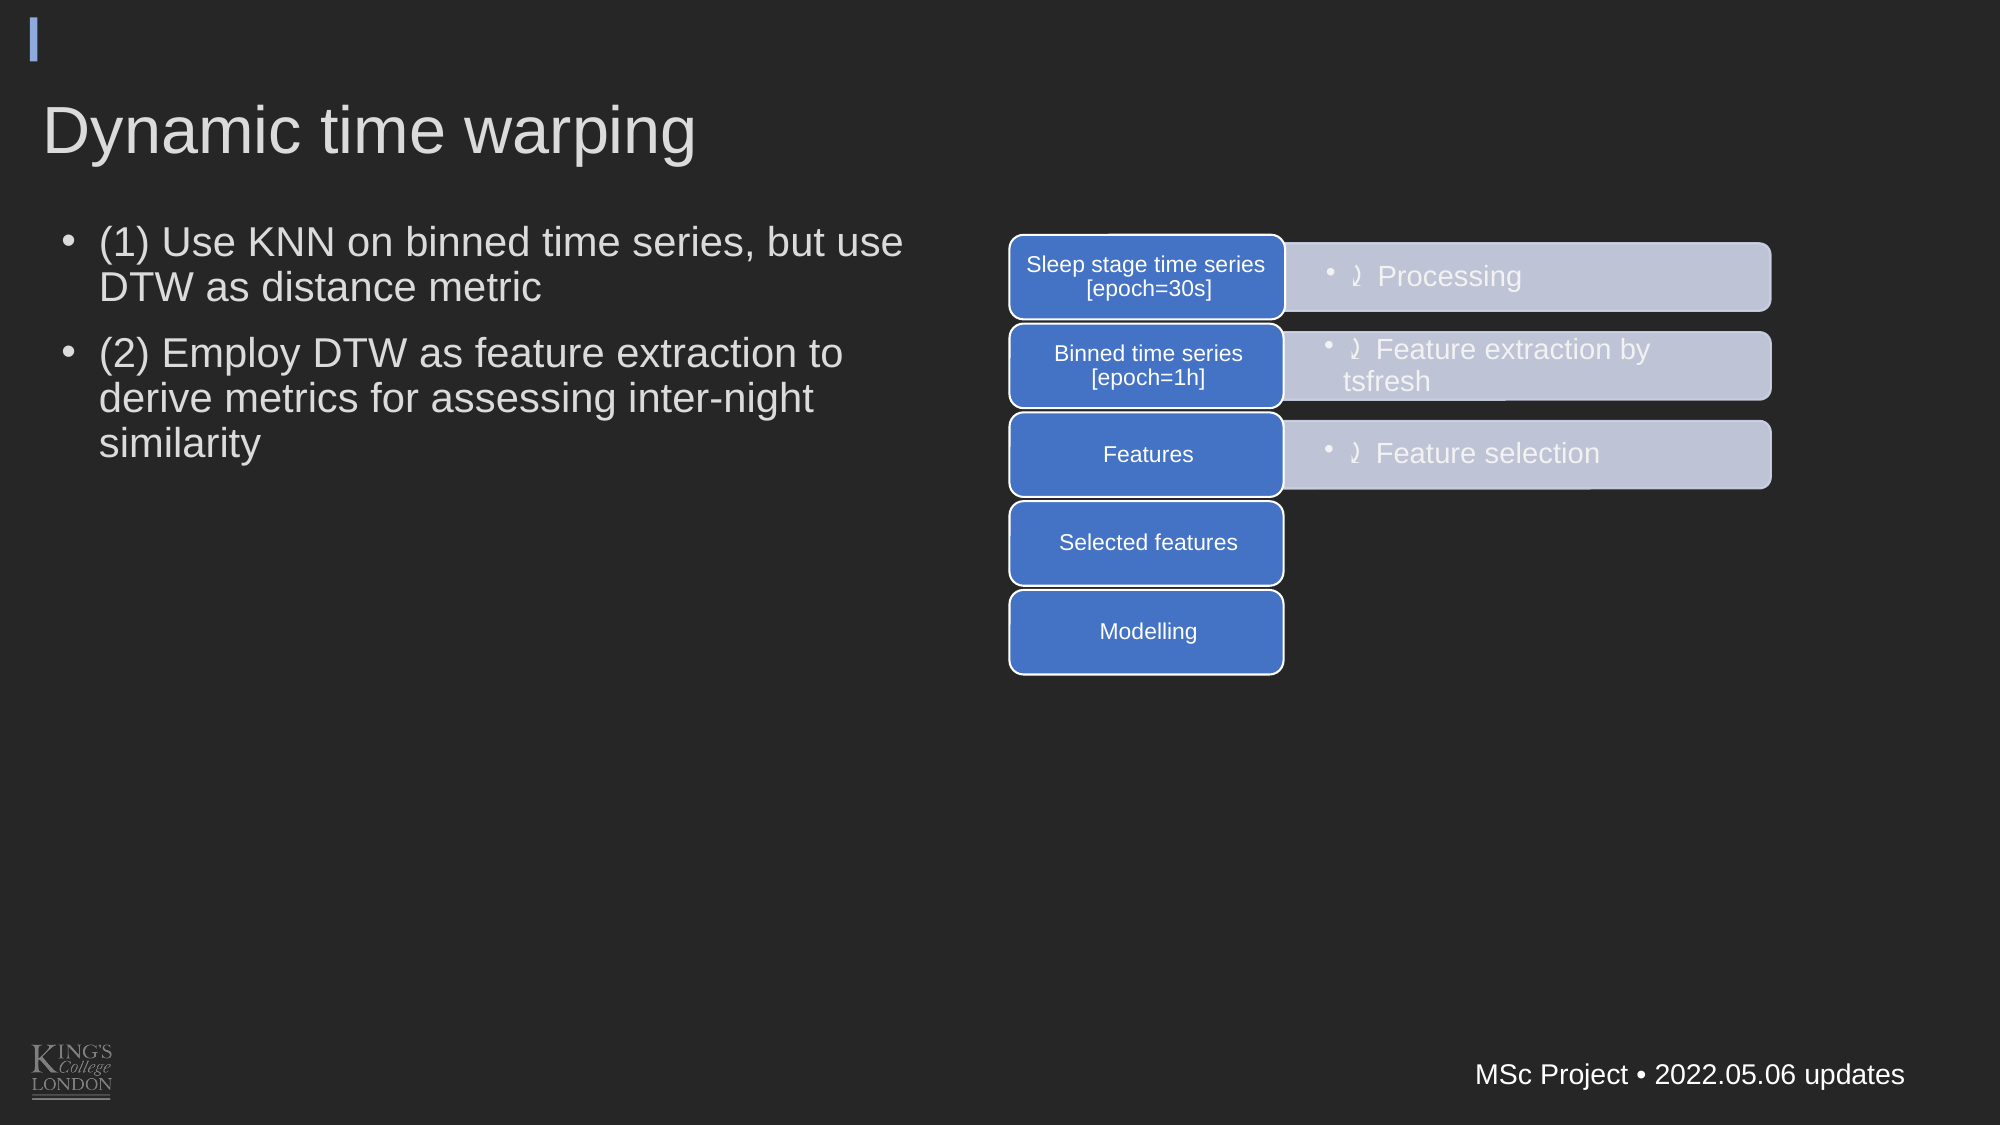

# Dynamic time warping
(1) Use KNN on binned time series, but use DTW as distance metric
(2) Employ DTW as feature extraction to derive metrics for assessing inter-night similarity
⤸ Processing
Sleep stage time series
[epoch=30s]
⤸ Feature extraction by tsfresh
Binned time series
[epoch=1h]
⤸ Feature selection
Features
Selected features
Modelling
MSc Project • 2022.05.06 updates